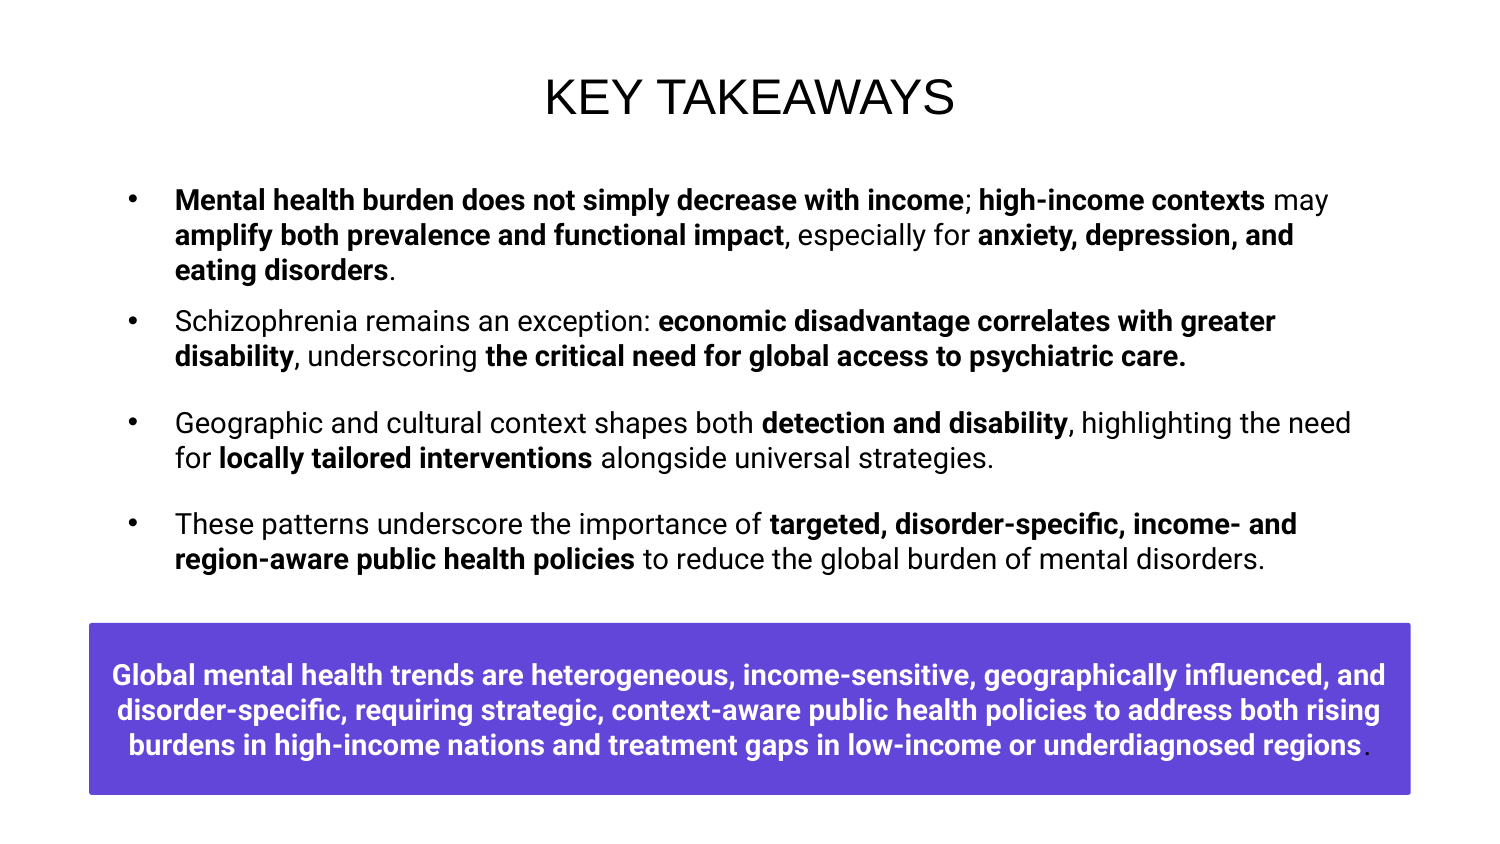

# KEY TAKEAWAYS
Mental health burden does not simply decrease with income; high-income contexts may amplify both prevalence and functional impact, especially for anxiety, depression, and eating disorders.
Schizophrenia remains an exception: economic disadvantage correlates with greater disability, underscoring the critical need for global access to psychiatric care.
Geographic and cultural context shapes both detection and disability, highlighting the need for locally tailored interventions alongside universal strategies.
These patterns underscore the importance of targeted, disorder-specific, income- and region-aware public health policies to reduce the global burden of mental disorders.
Global mental health trends are heterogeneous, income-sensitive, geographically influenced, and disorder-specific, requiring strategic, context-aware public health policies to address both rising burdens in high-income nations and treatment gaps in low-income or underdiagnosed regions.